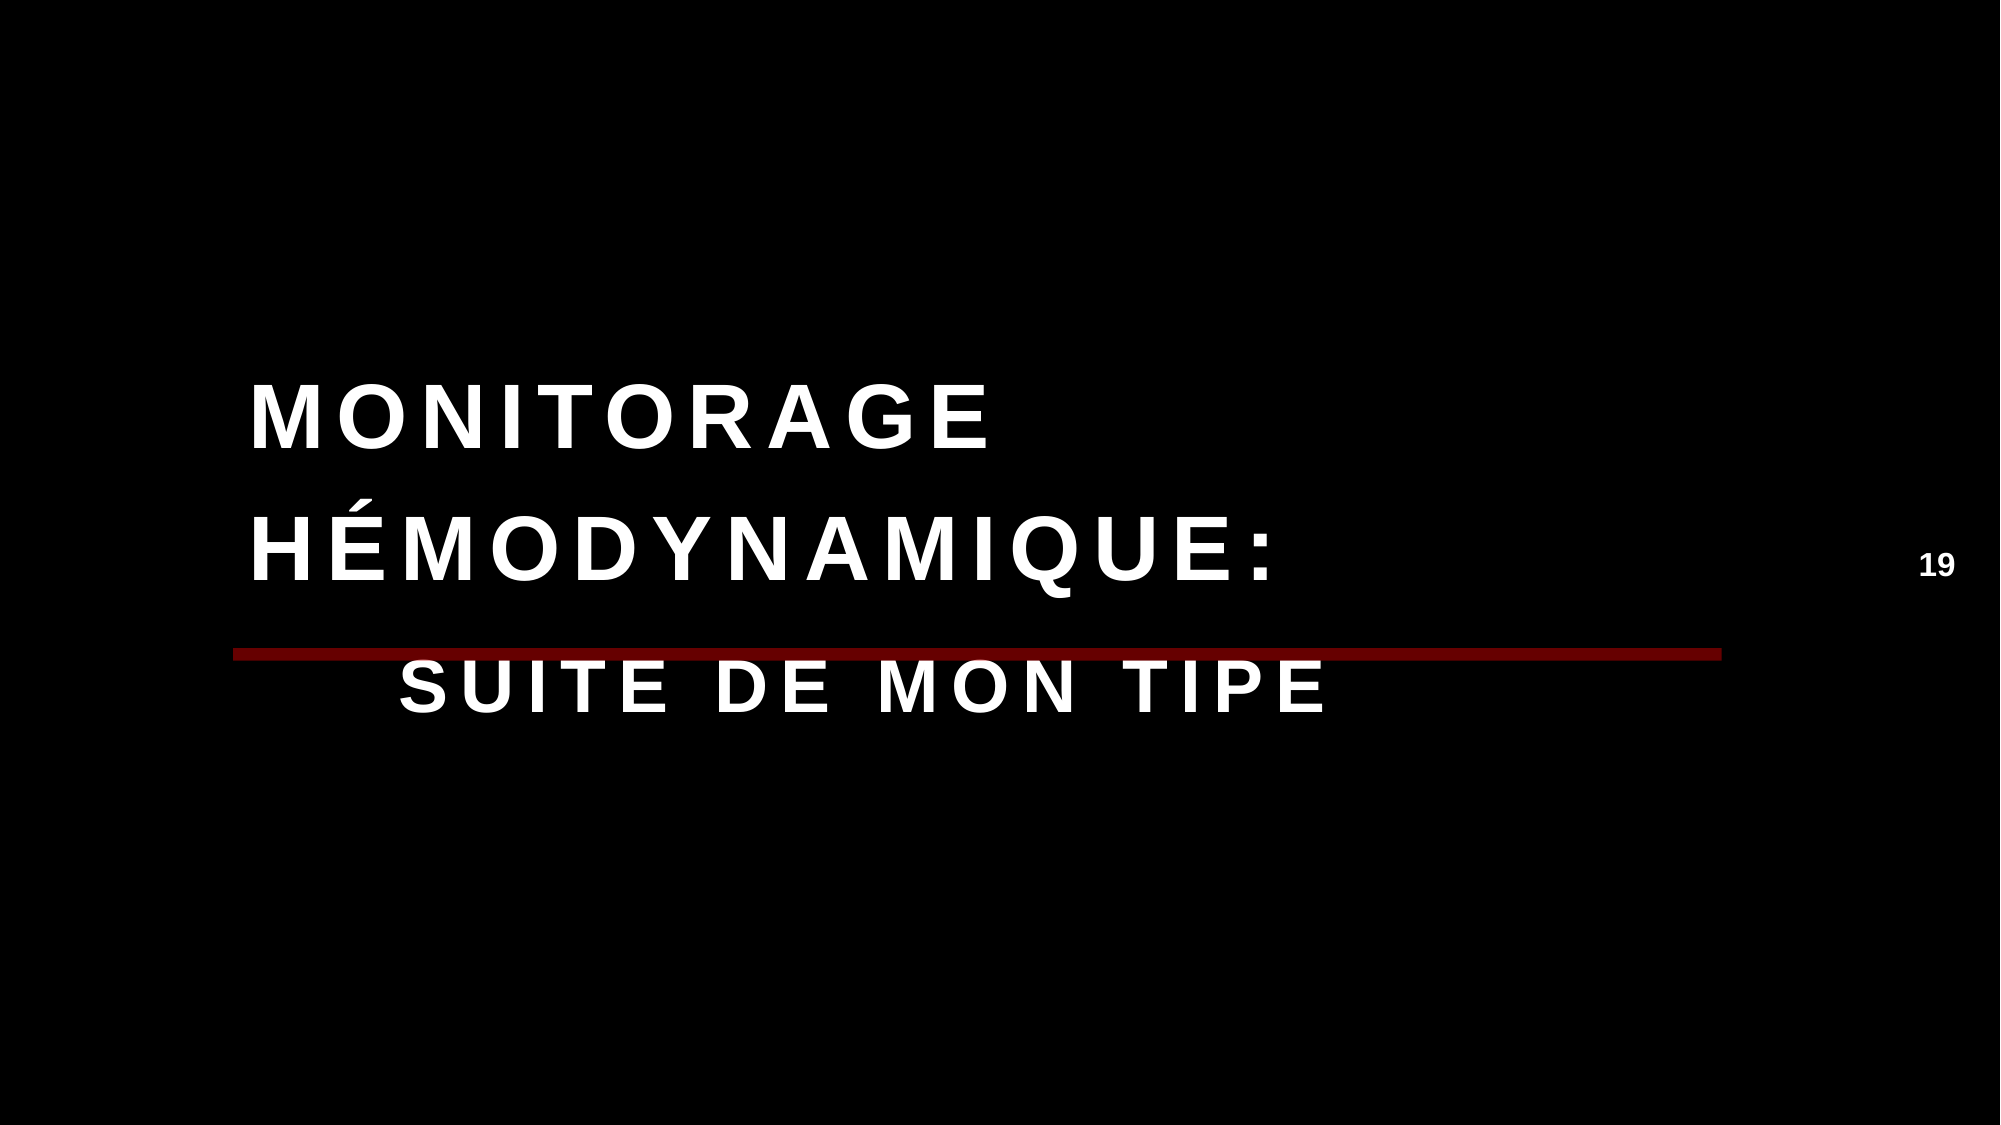

# Monitorage Hémodynamique: Suite de mon TIPE
19